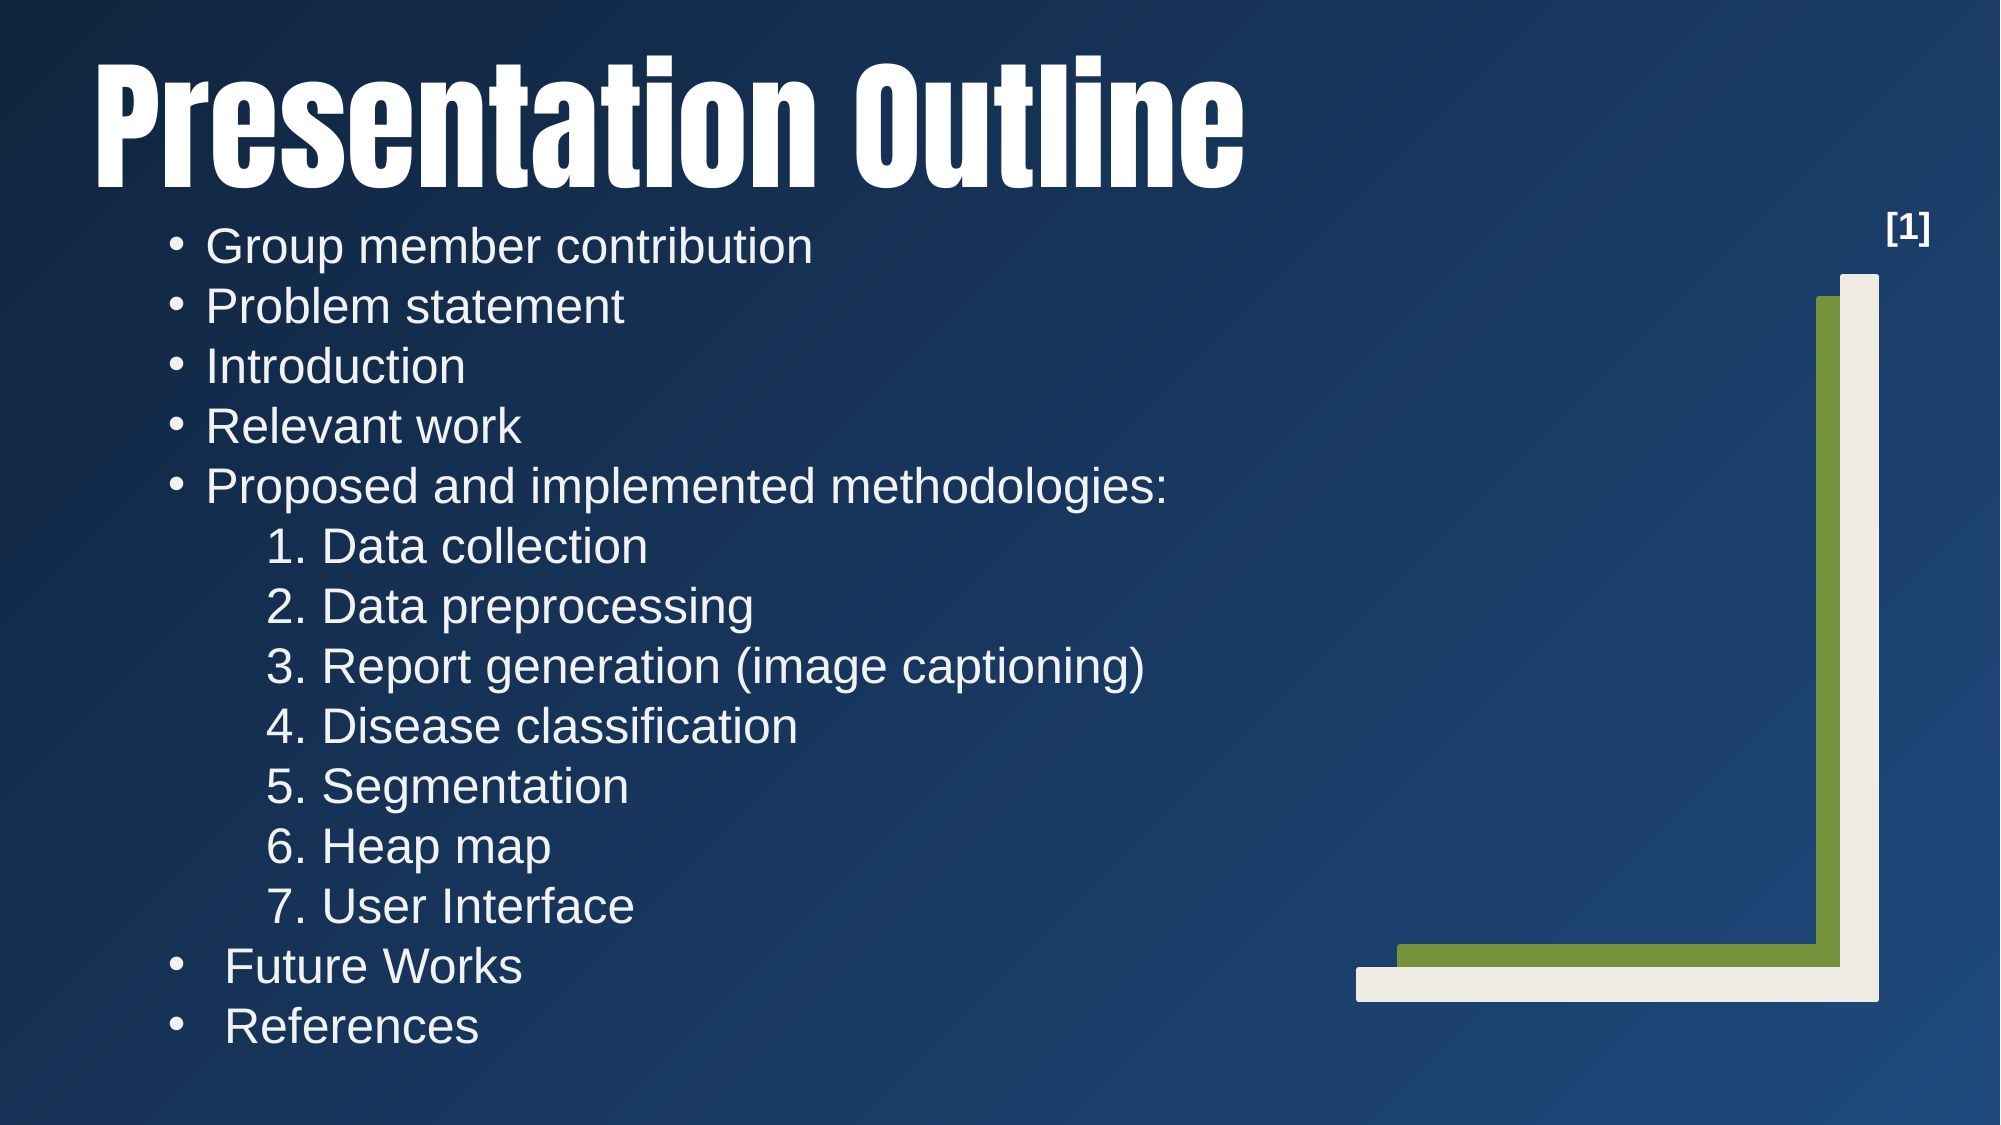

# Presentation Outline
[1]
Group member contribution
Problem statement
Introduction
Relevant work
Proposed and implemented methodologies:
       1. Data collection
       2. Data preprocessing
       3. Report generation (image captioning)
       4. Disease classification
       5. Segmentation
       6. Heap map
       7. User Interface
Future Works
References